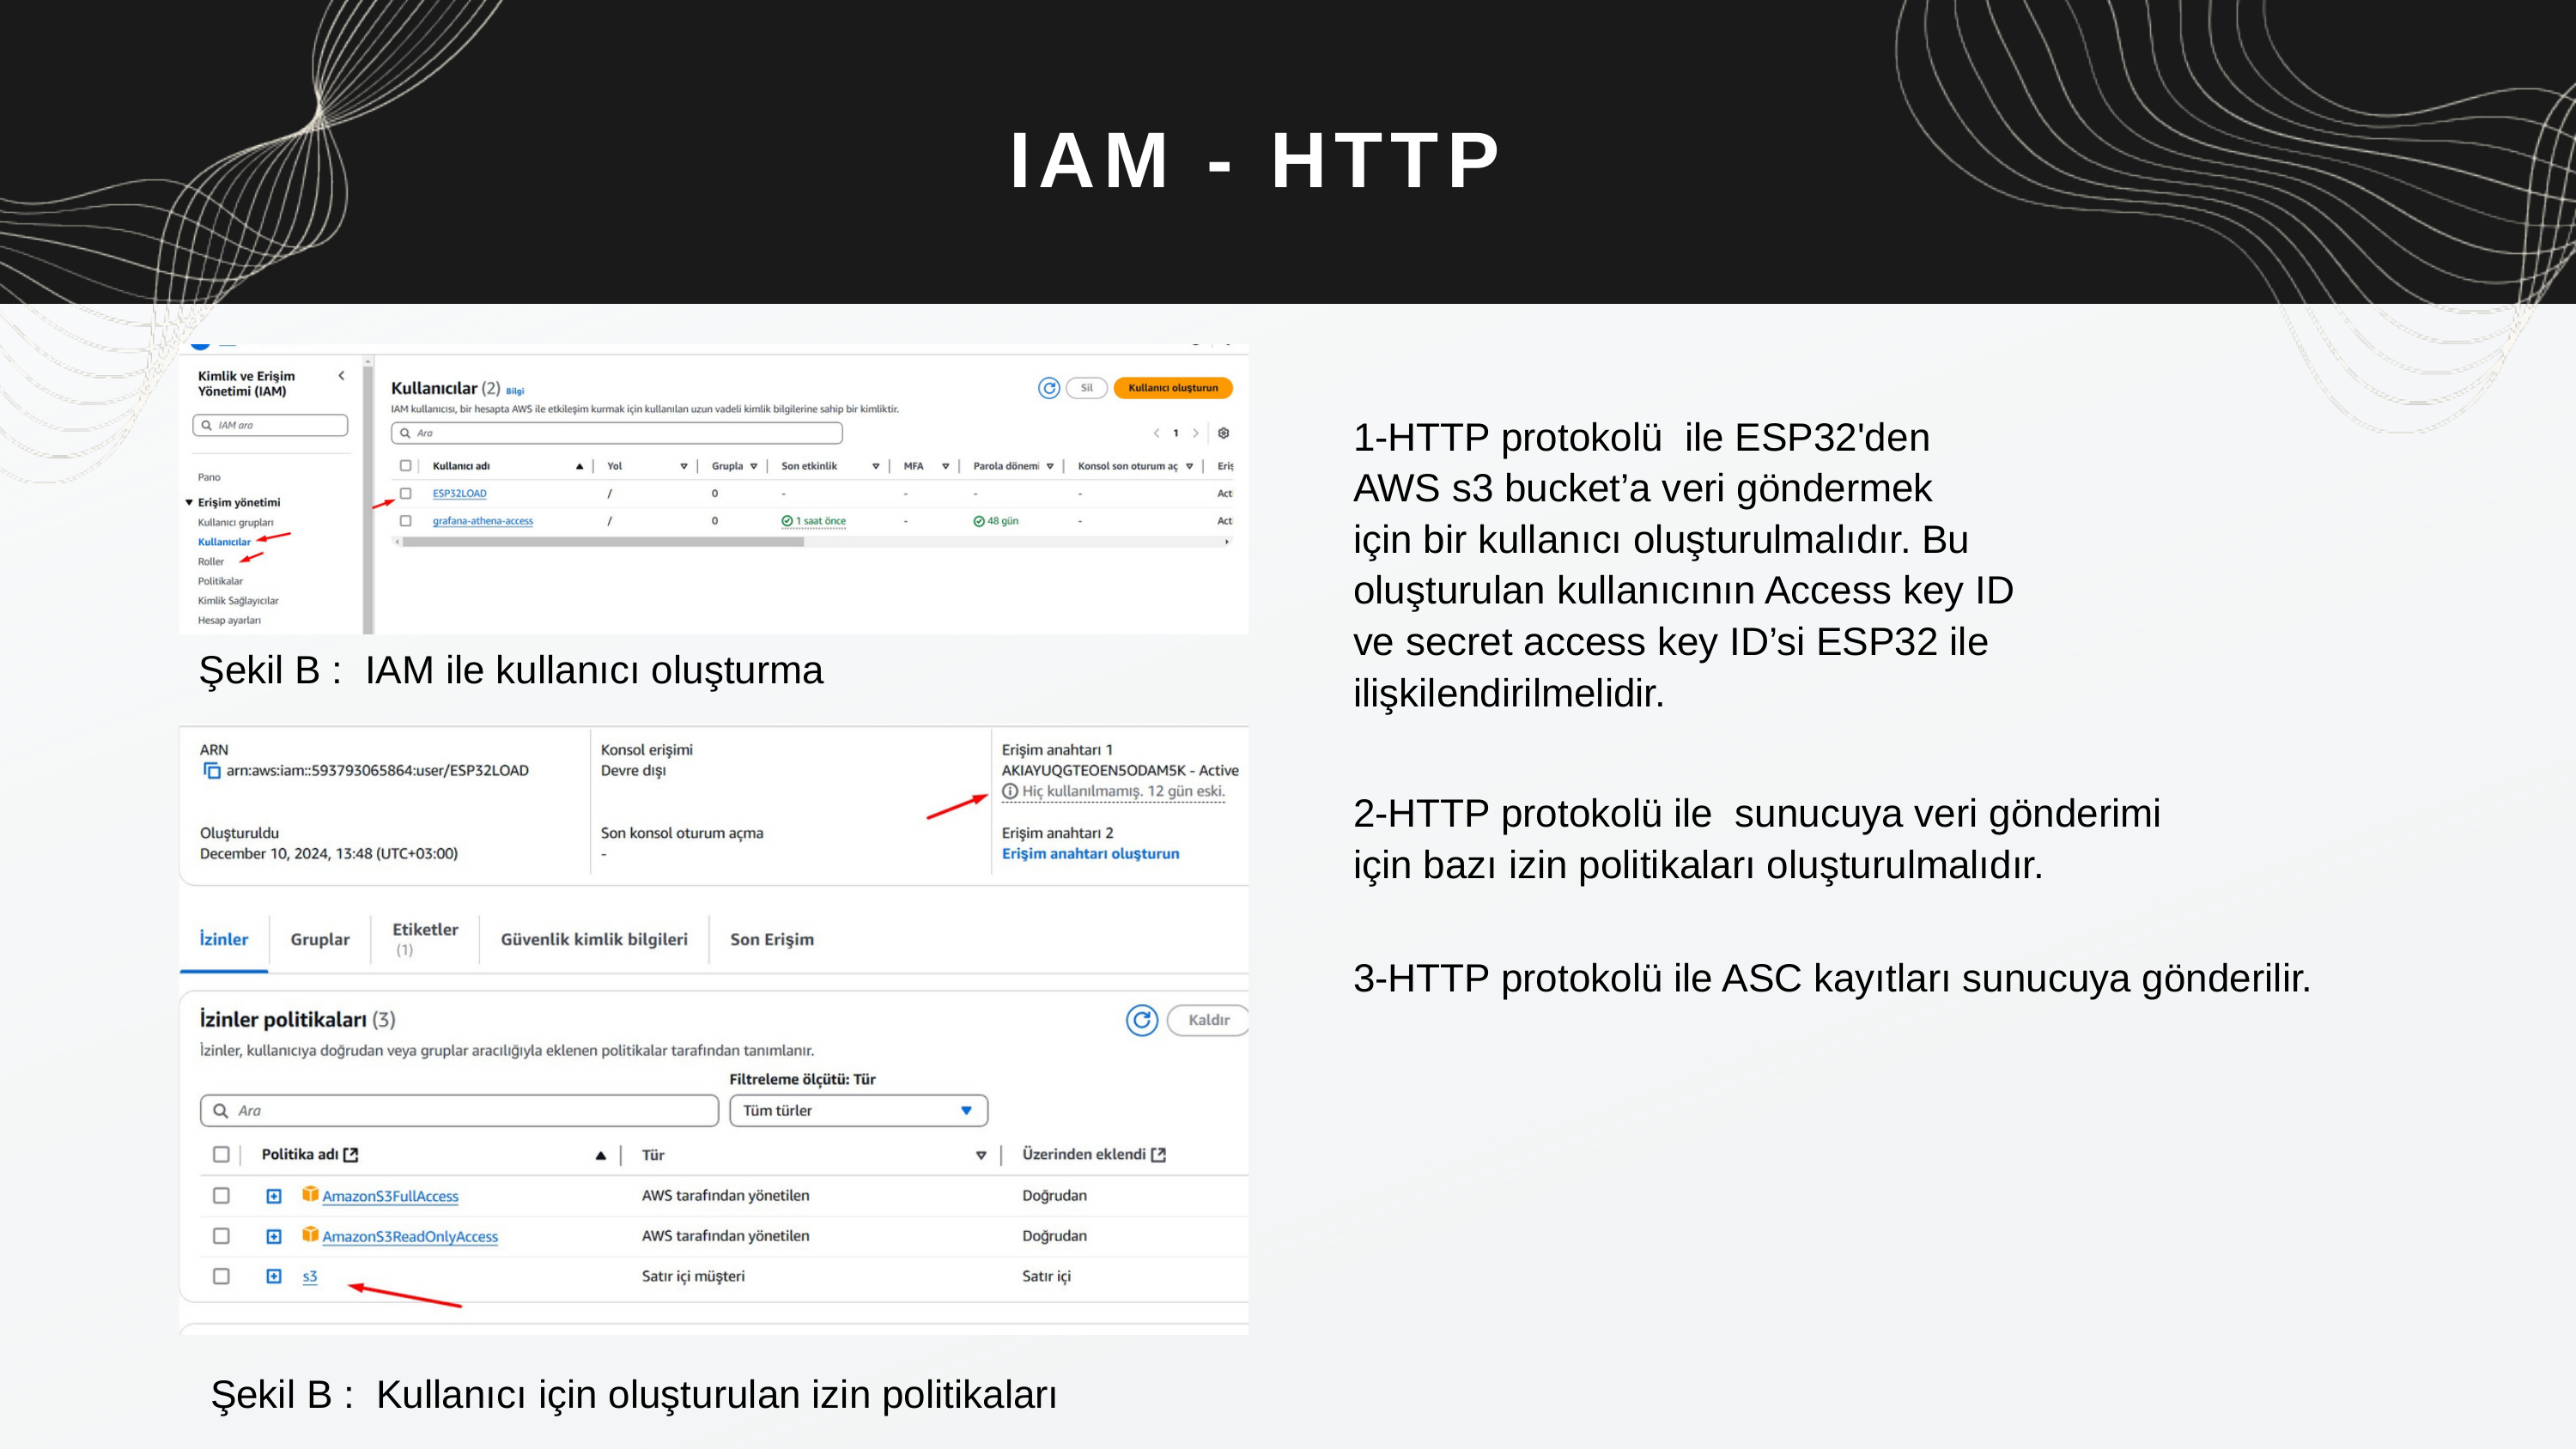

IAM - HTTP

1-HTTP protokolü  ile ESP32'den
AWS s3 bucket’a veri göndermek
için bir kullanıcı oluşturulmalıdır. Bu
oluşturulan kullanıcının Access key ID
ve secret access key ID’si ESP32 ile
ilişkilendirilmelidir.

Şekil B :  IAM ile kullanıcı oluşturma

2-HTTP protokolü ile  sunucuya veri gönderimi
için bazı izin politikaları oluşturulmalıdır.
3-HTTP protokolü ile ASC kayıtları sunucuya gönderilir.
Şekil B :  Kullanıcı için oluşturulan izin politikaları